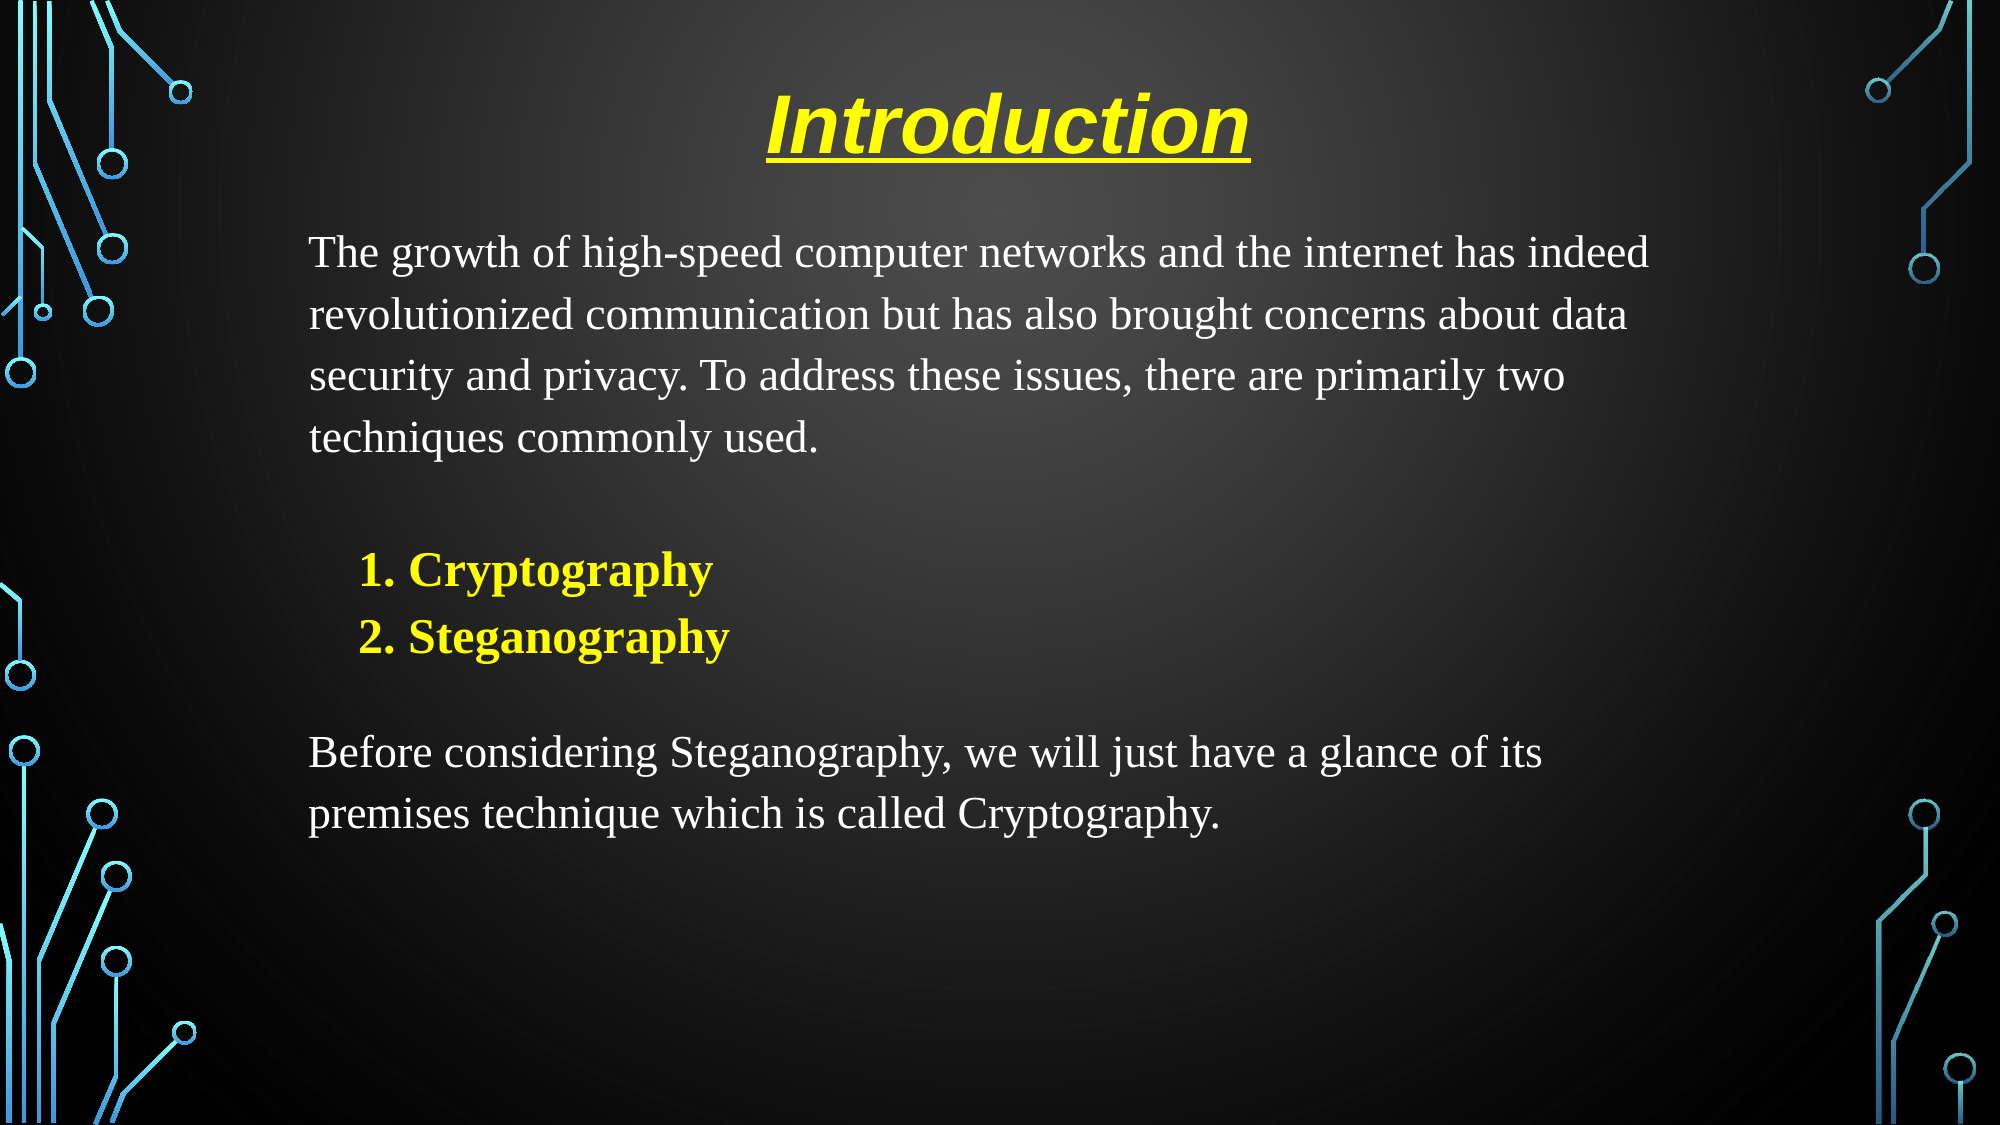

Introduction
The growth of high-speed computer networks and the internet has indeed revolutionized communication but has also brought concerns about data security and privacy. To address these issues, there are primarily two techniques commonly used.

    1. Cryptography
    2. Steganography

Before considering Steganography, we will just have a glance of its
premises technique which is called Cryptography.